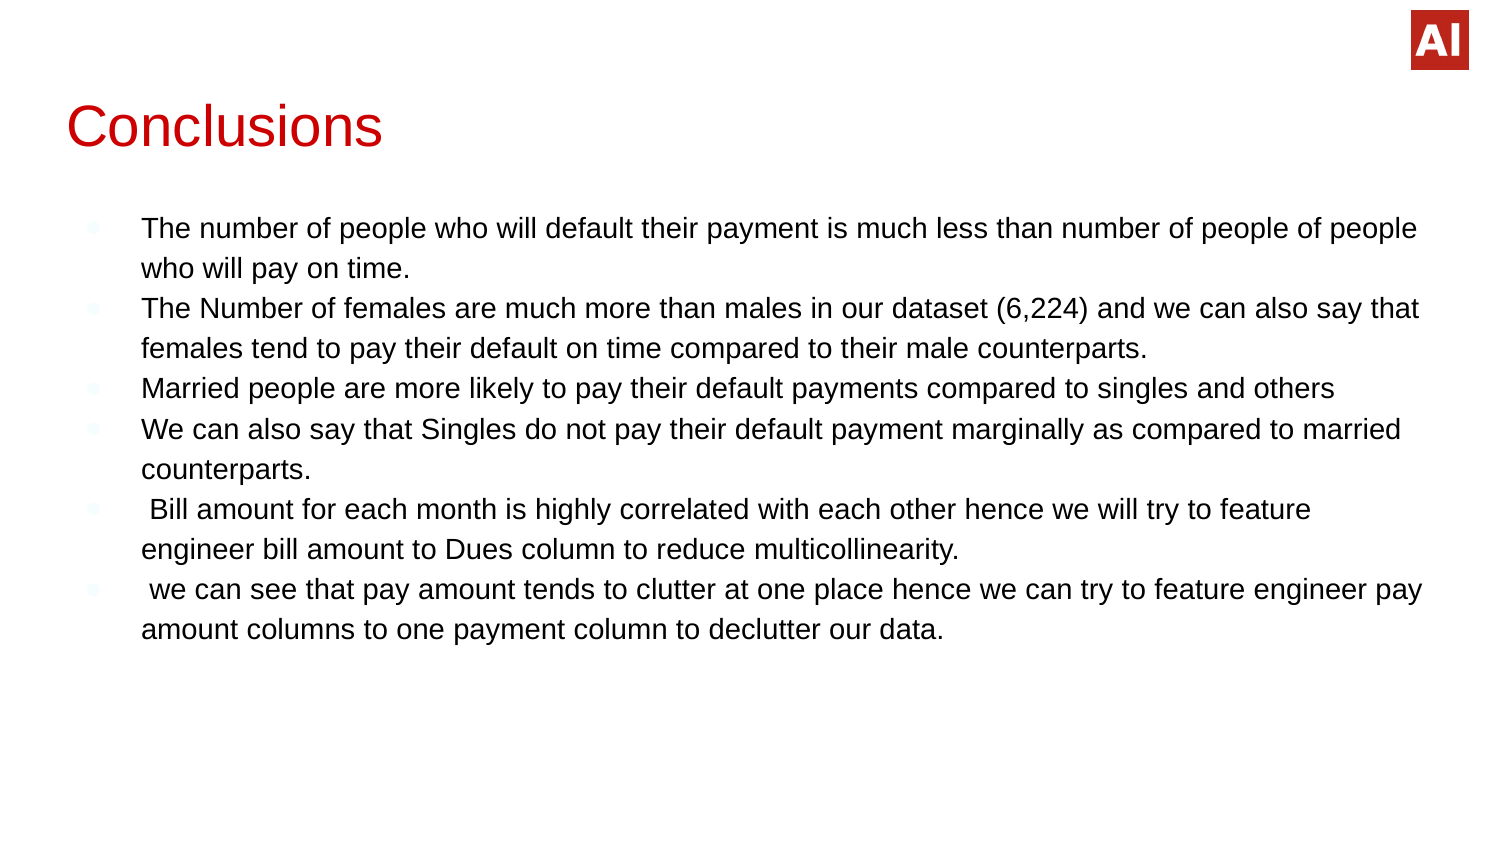

# Conclusions
The number of people who will default their payment is much less than number of people of people who will pay on time.
The Number of females are much more than males in our dataset (6,224) and we can also say that females tend to pay their default on time compared to their male counterparts.
Married people are more likely to pay their default payments compared to singles and others
We can also say that Singles do not pay their default payment marginally as compared to married counterparts.
 Bill amount for each month is highly correlated with each other hence we will try to feature engineer bill amount to Dues column to reduce multicollinearity.
 we can see that pay amount tends to clutter at one place hence we can try to feature engineer pay amount columns to one payment column to declutter our data.